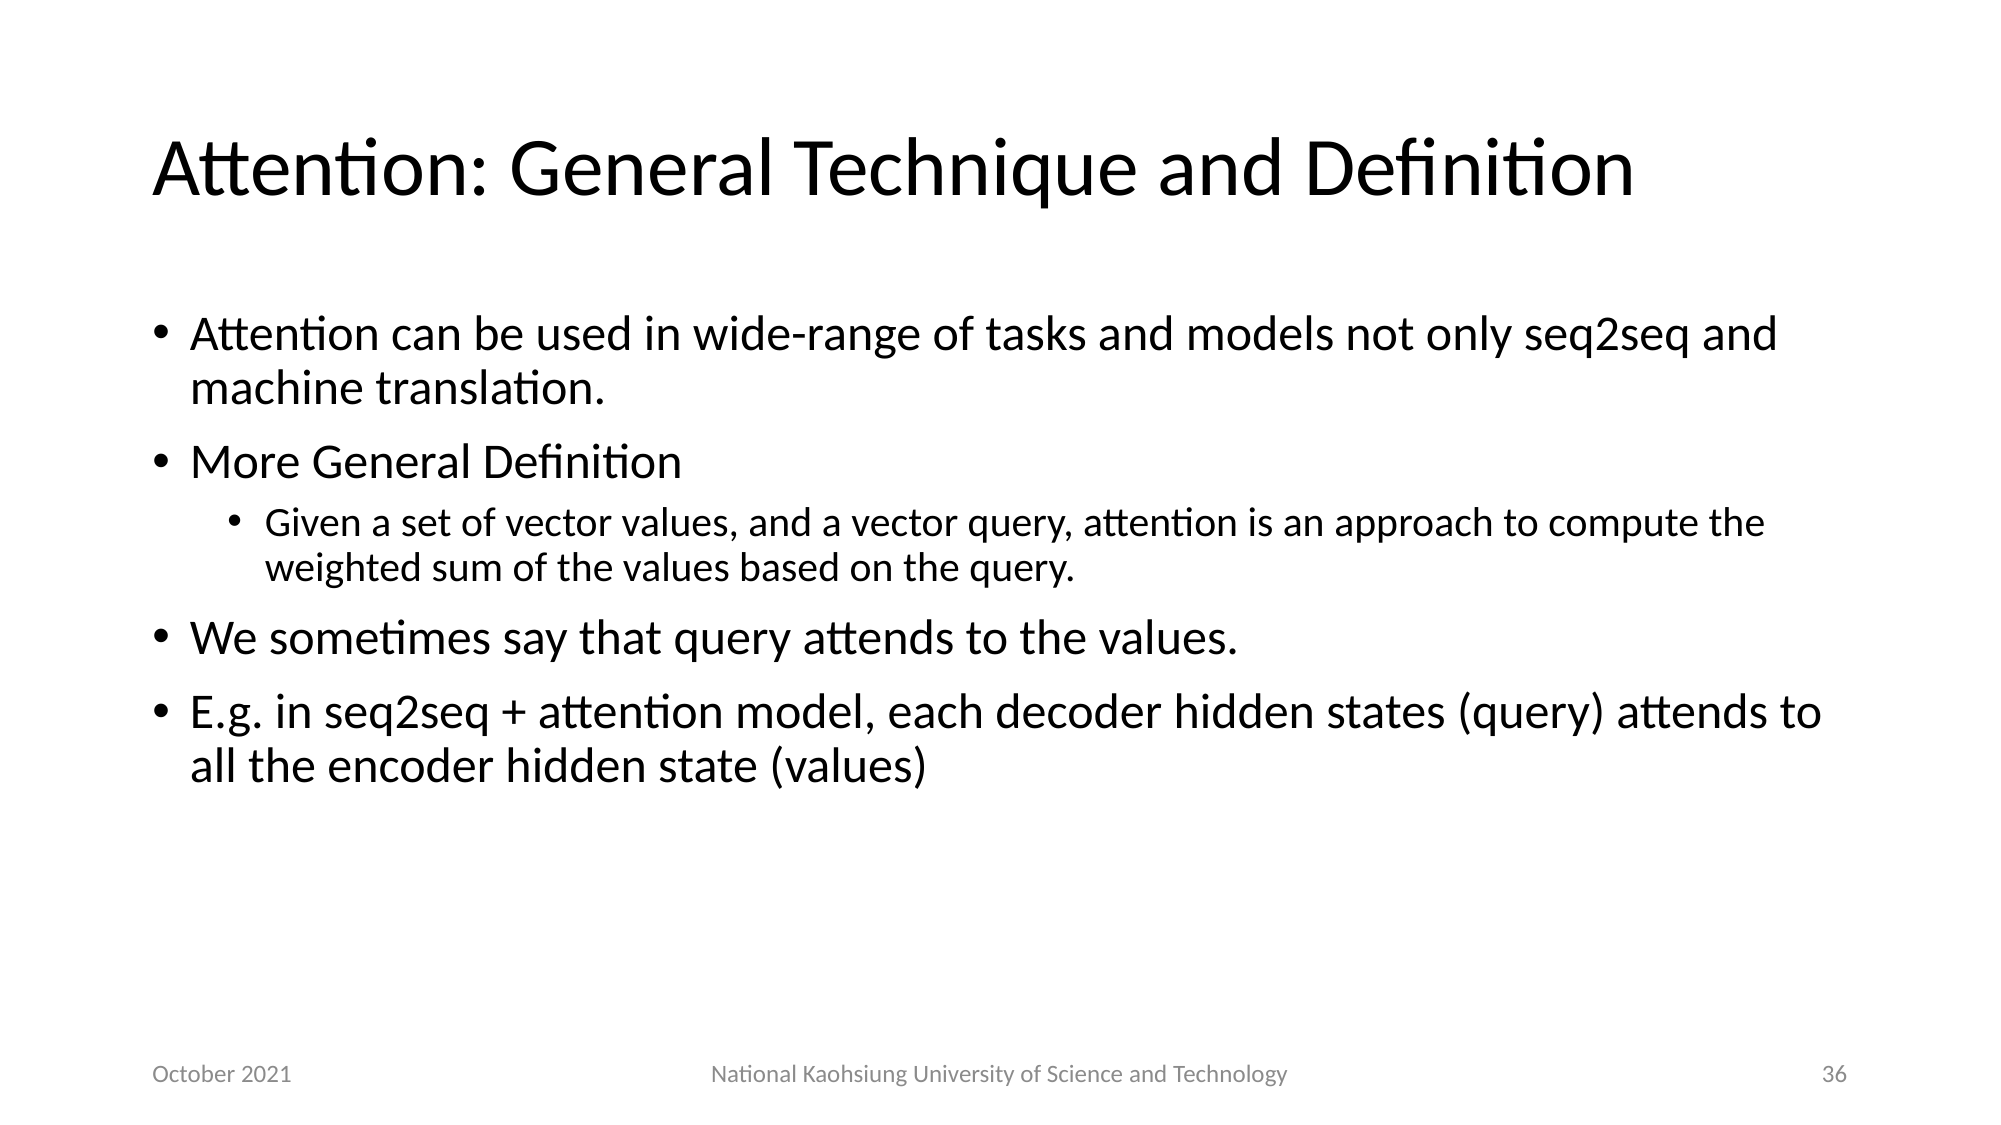

# Attention: General Technique and Definition
Attention can be used in wide-range of tasks and models not only seq2seq and machine translation.
More General Definition
Given a set of vector values, and a vector query, attention is an approach to compute the weighted sum of the values based on the query.
We sometimes say that query attends to the values.
E.g. in seq2seq + attention model, each decoder hidden states (query) attends to all the encoder hidden state (values)

October 2021
National Kaohsiung University of Science and Technology
36